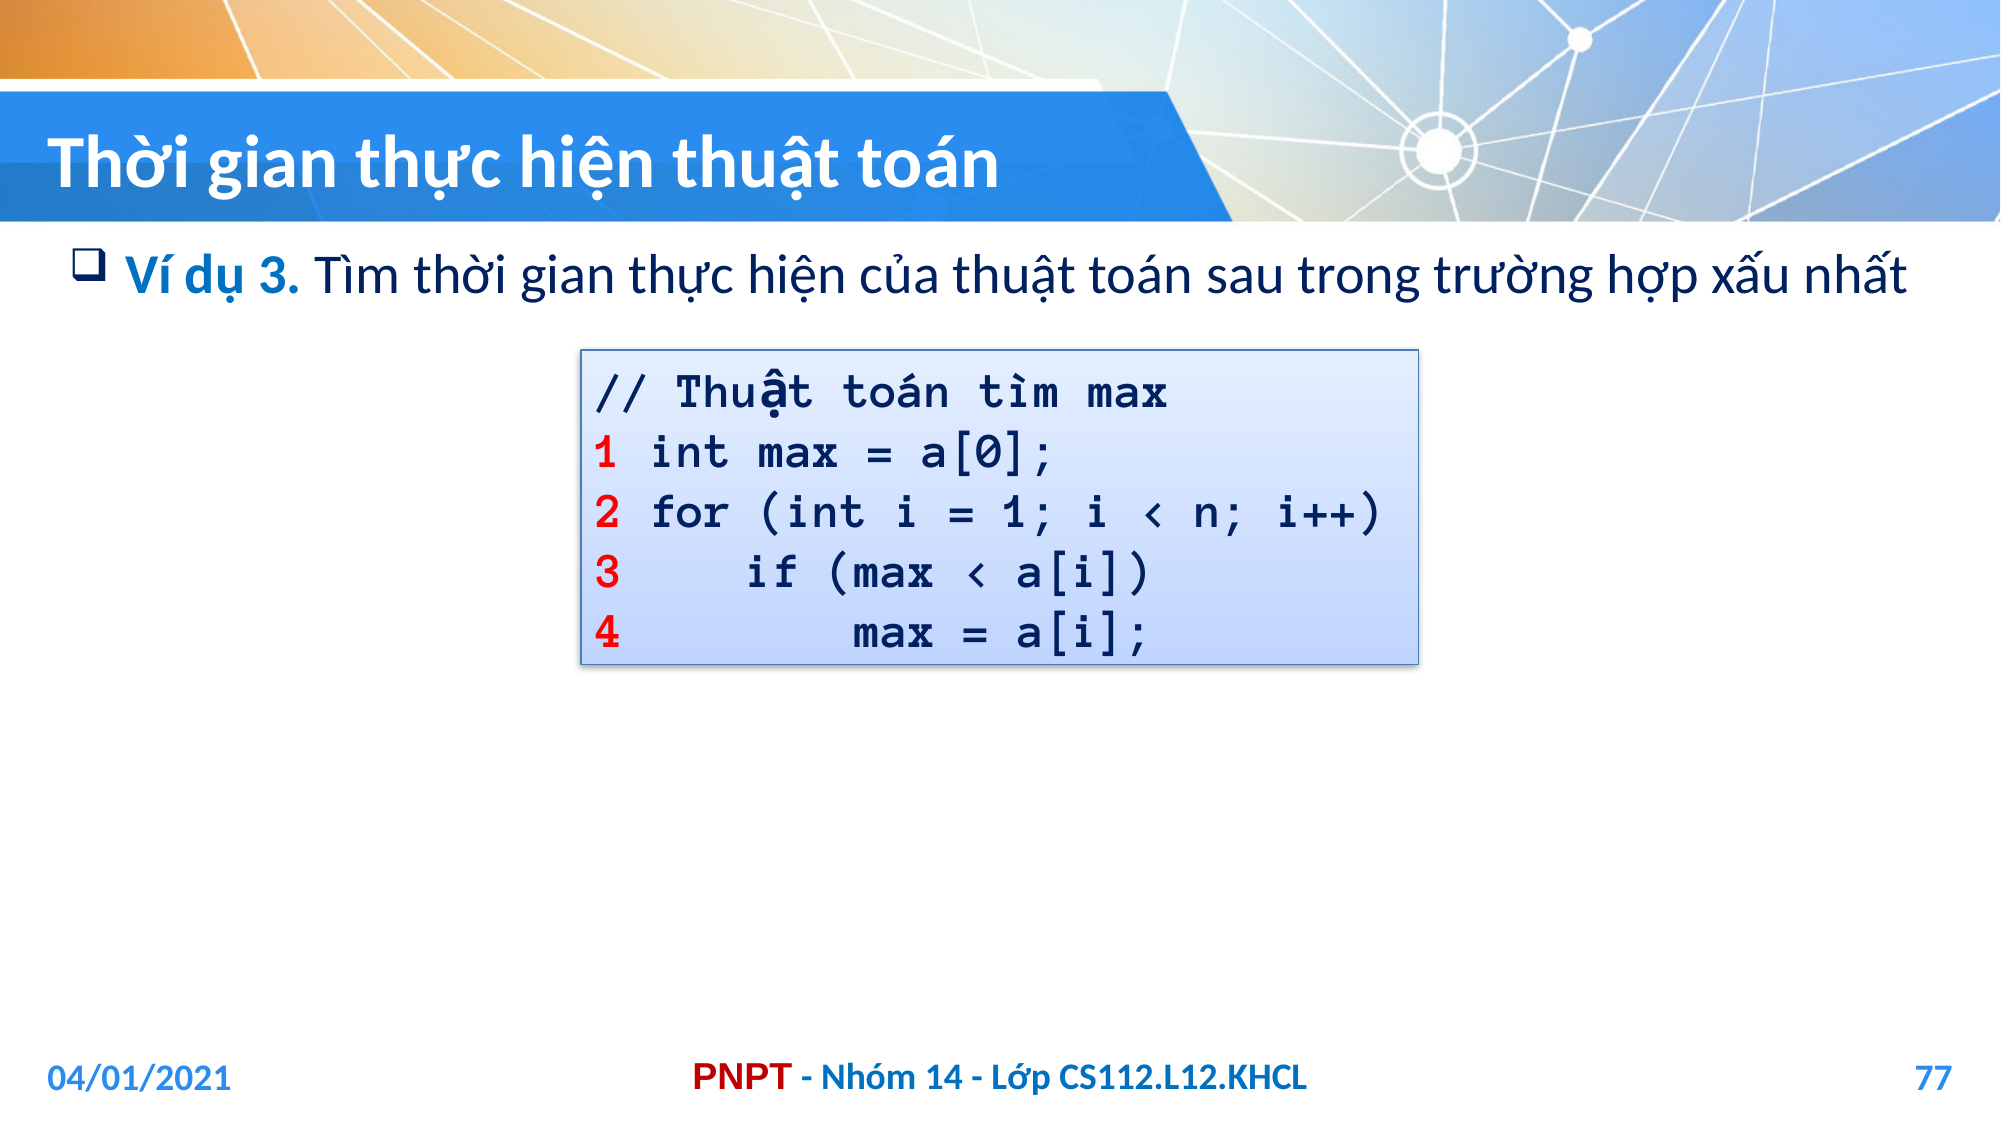

# Thời gian thực hiện thuật toán
Ví dụ 3. Tìm thời gian thực hiện của thuật toán sau trong trường hợp xấu nhất
// Thuật toán tìm max
1 int max = a[0];
2 for (int i = 1; i < n; i++)
3	if (max < a[i])
4	    max = a[i];
04/01/2021
77